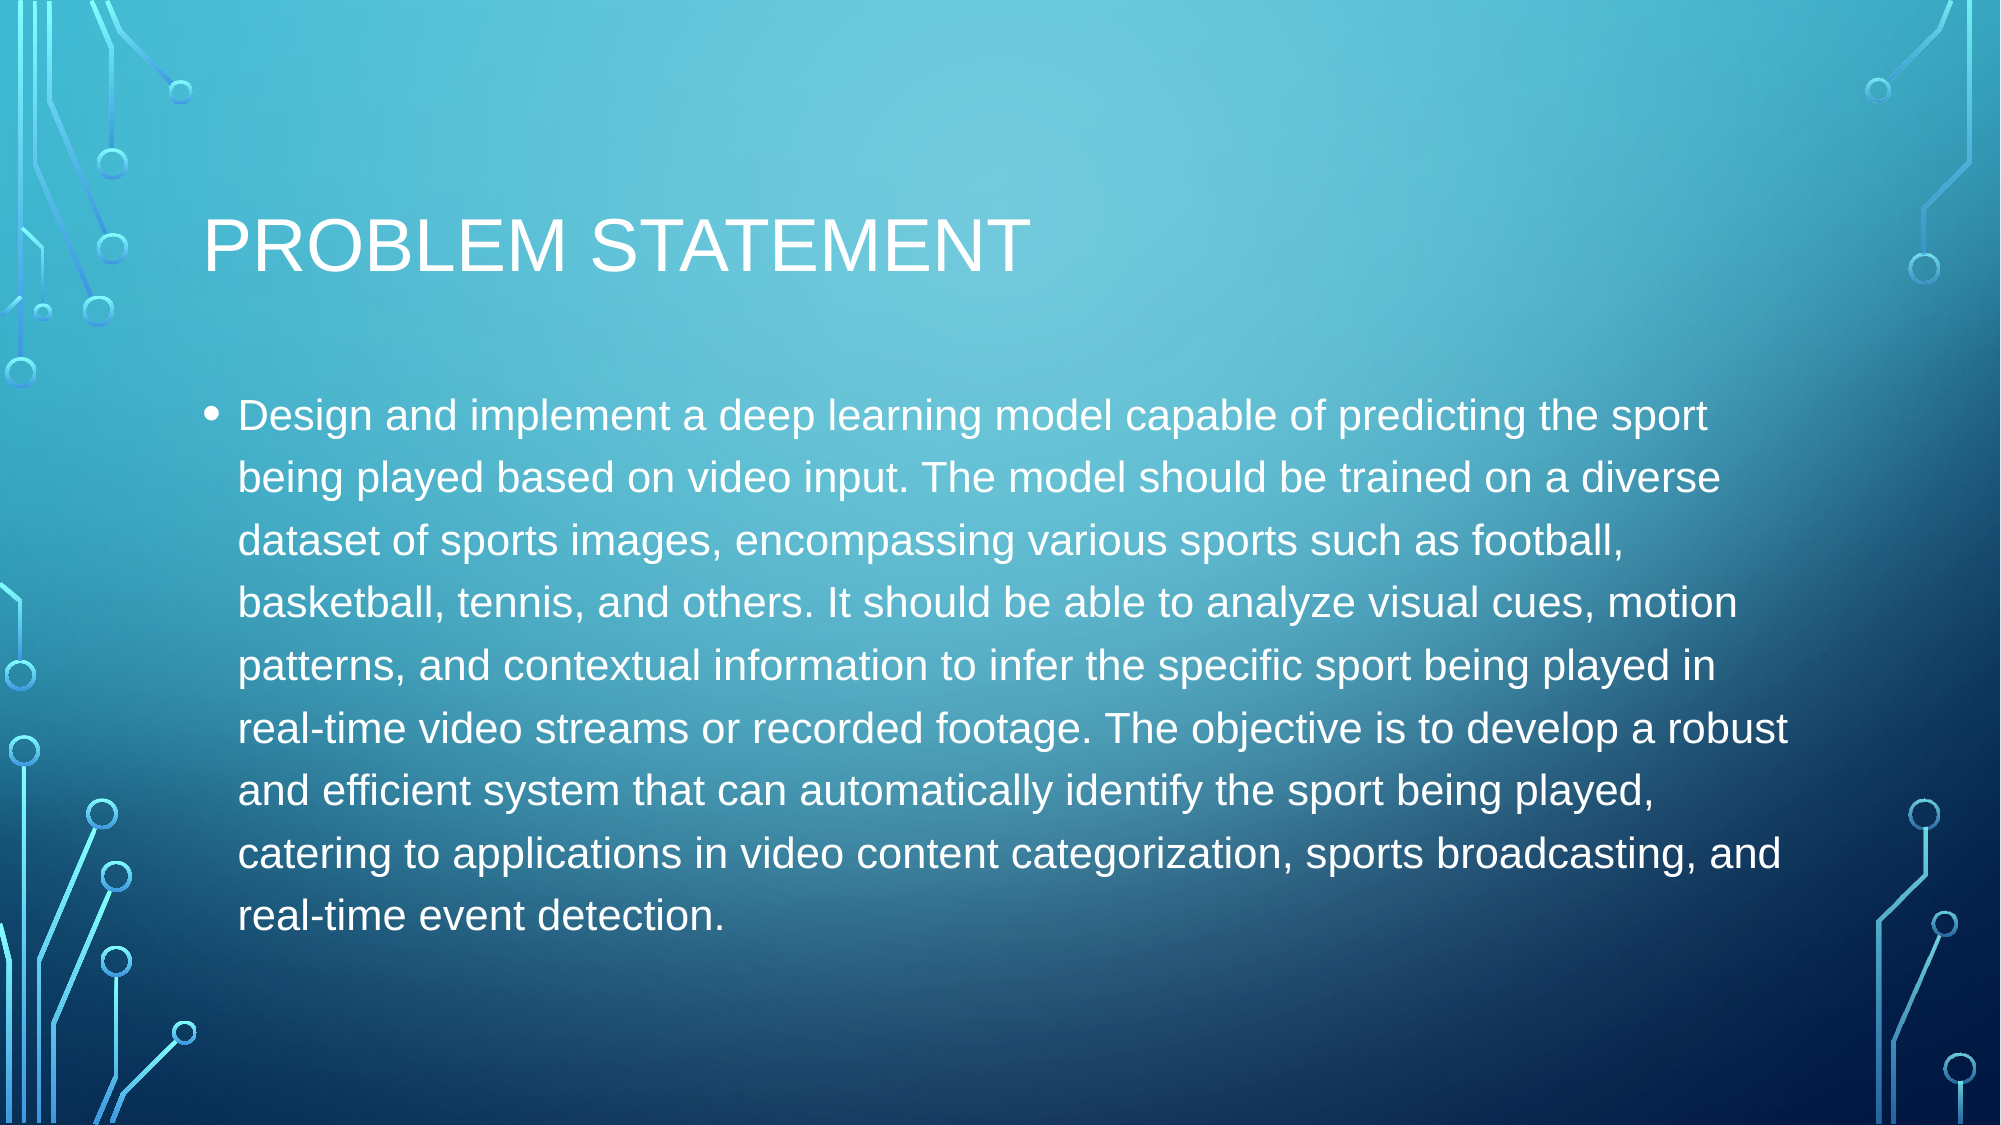

# Problem Statement
Design and implement a deep learning model capable of predicting the sport being played based on video input. The model should be trained on a diverse dataset of sports images, encompassing various sports such as football, basketball, tennis, and others. It should be able to analyze visual cues, motion patterns, and contextual information to infer the specific sport being played in real-time video streams or recorded footage. The objective is to develop a robust and efficient system that can automatically identify the sport being played, catering to applications in video content categorization, sports broadcasting, and real-time event detection.